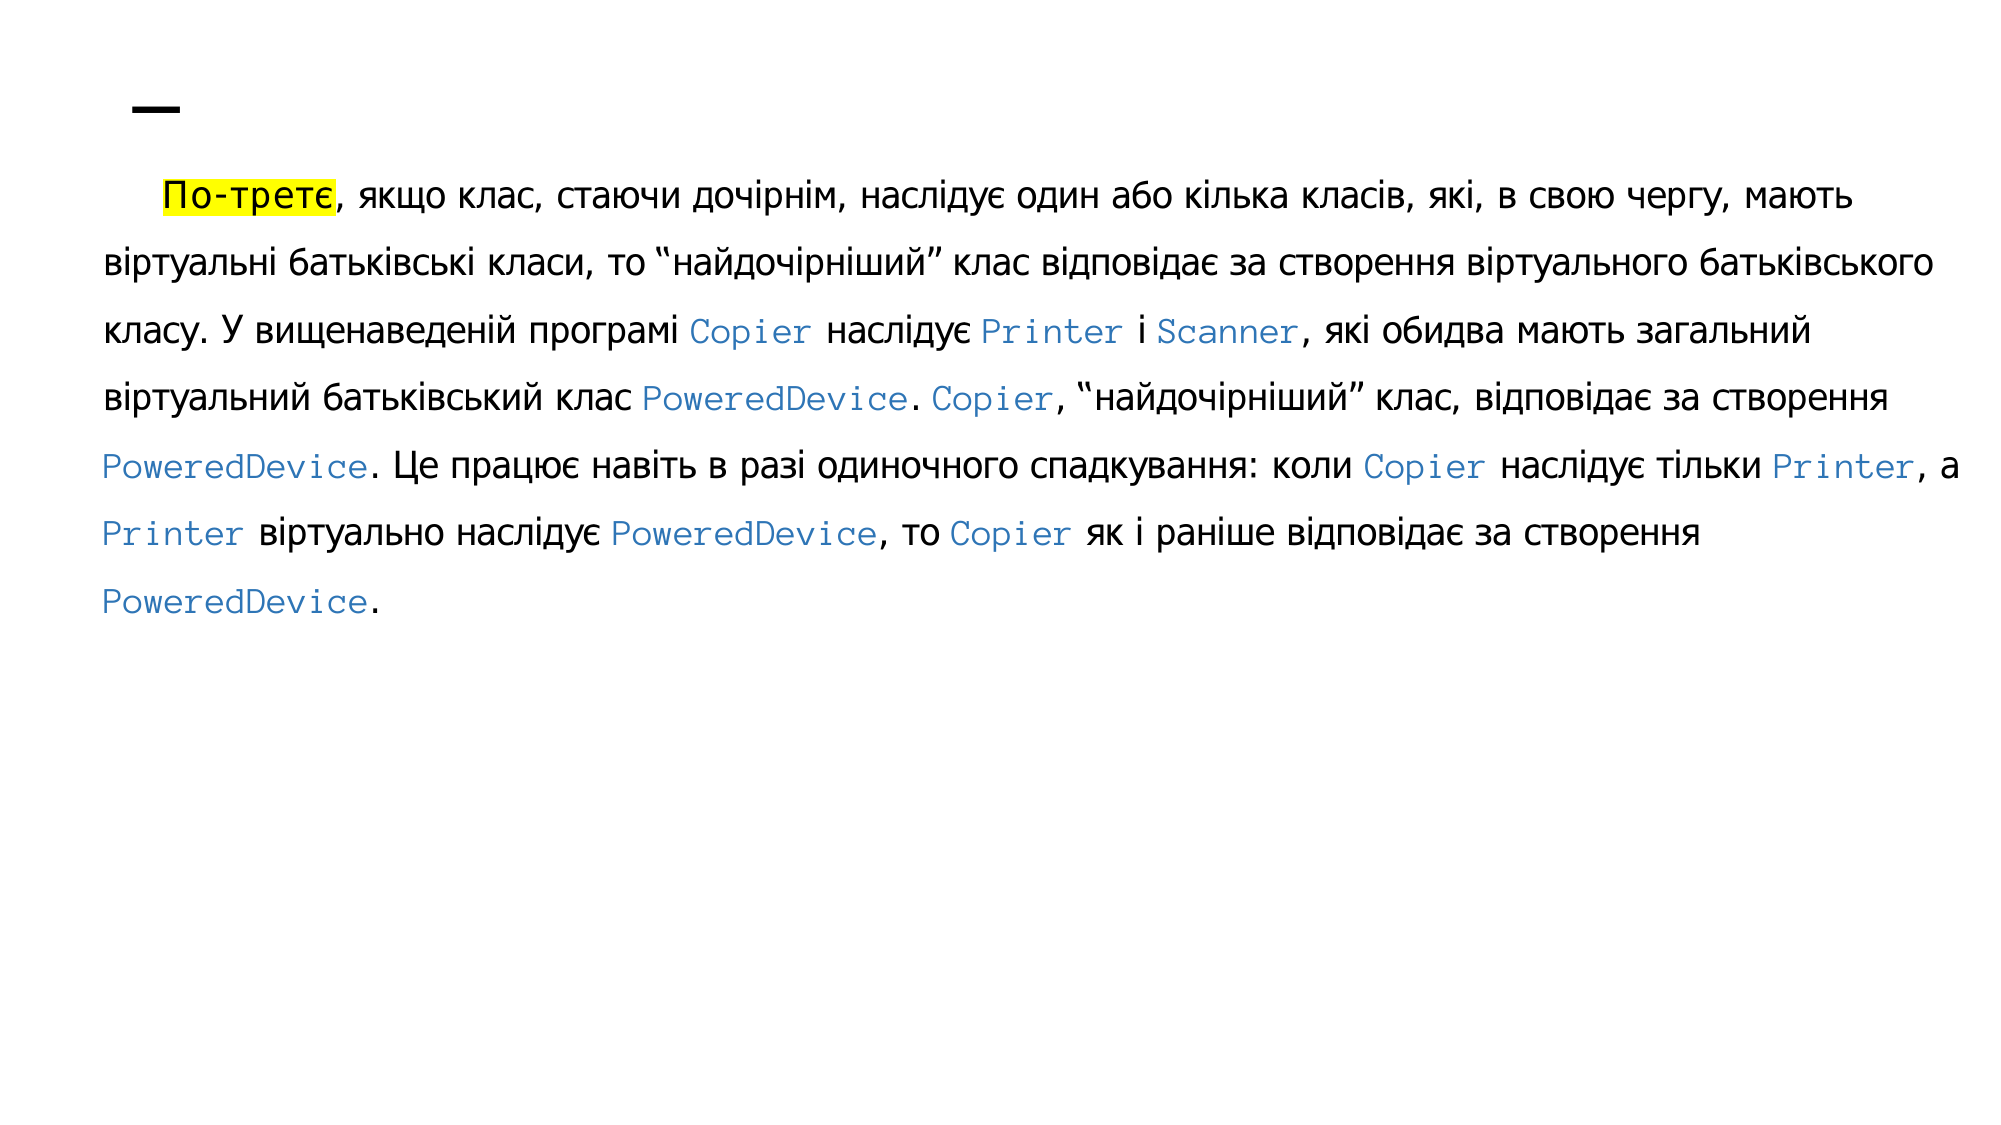

# _
По-третє, якщо клас, стаючи дочірнім, наслідує один або кілька класів, які, в свою чергу, мають віртуальні батьківські класи, то “найдочірніший” клас відповідає за створення віртуального батьківського класу. У вищенаведеній програмі Copier наслідує Printer і Scanner, які обидва мають загальний віртуальний батьківський клас PoweredDevice. Copier, “найдочірніший” клас, відповідає за створення PoweredDevice. Це працює навіть в разі одиночного спадкування: коли Copier наслідує тільки Printer, а Printer віртуально наслідує PoweredDevice, то Copier як і раніше відповідає за створення PoweredDevice.